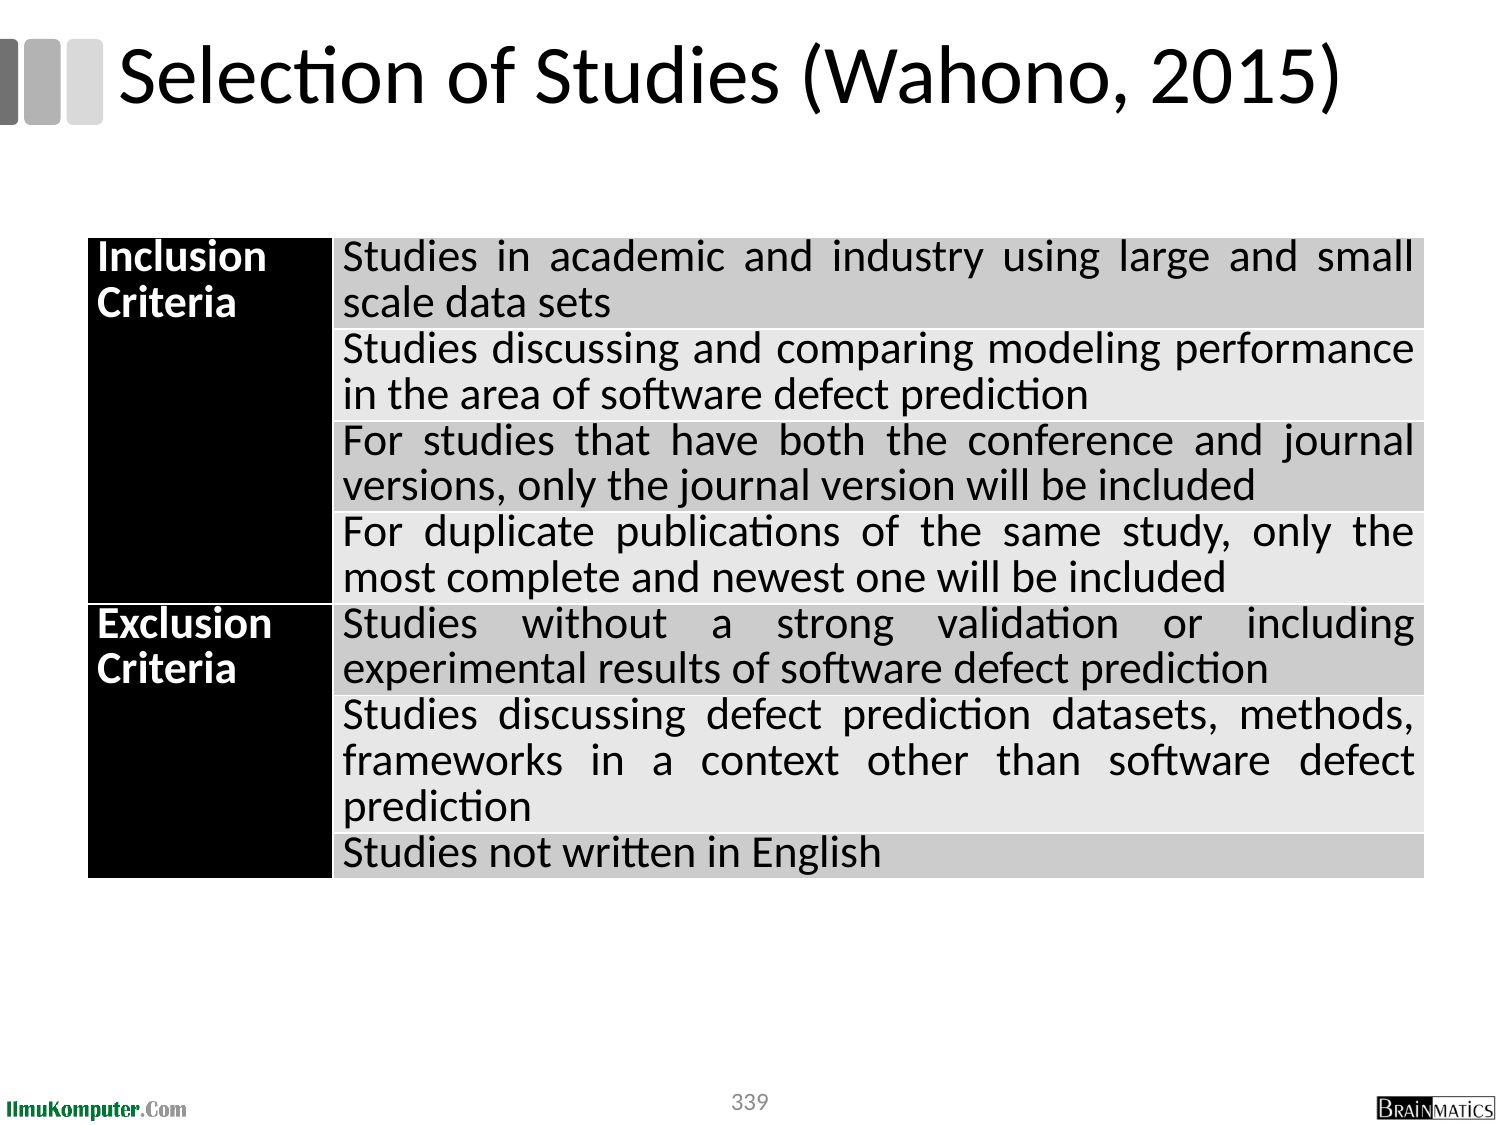

# Selection of Studies (Wahono, 2015)
| Inclusion Criteria | Studies in academic and industry using large and small scale data sets |
| --- | --- |
|  | Studies discussing and comparing modeling performance in the area of software defect prediction |
|  | For studies that have both the conference and journal versions, only the journal version will be included |
|  | For duplicate publications of the same study, only the most complete and newest one will be included |
| Exclusion Criteria | Studies without a strong validation or including experimental results of software defect prediction |
|  | Studies discussing defect prediction datasets, methods, frameworks in a context other than software defect prediction |
|  | Studies not written in English |
339